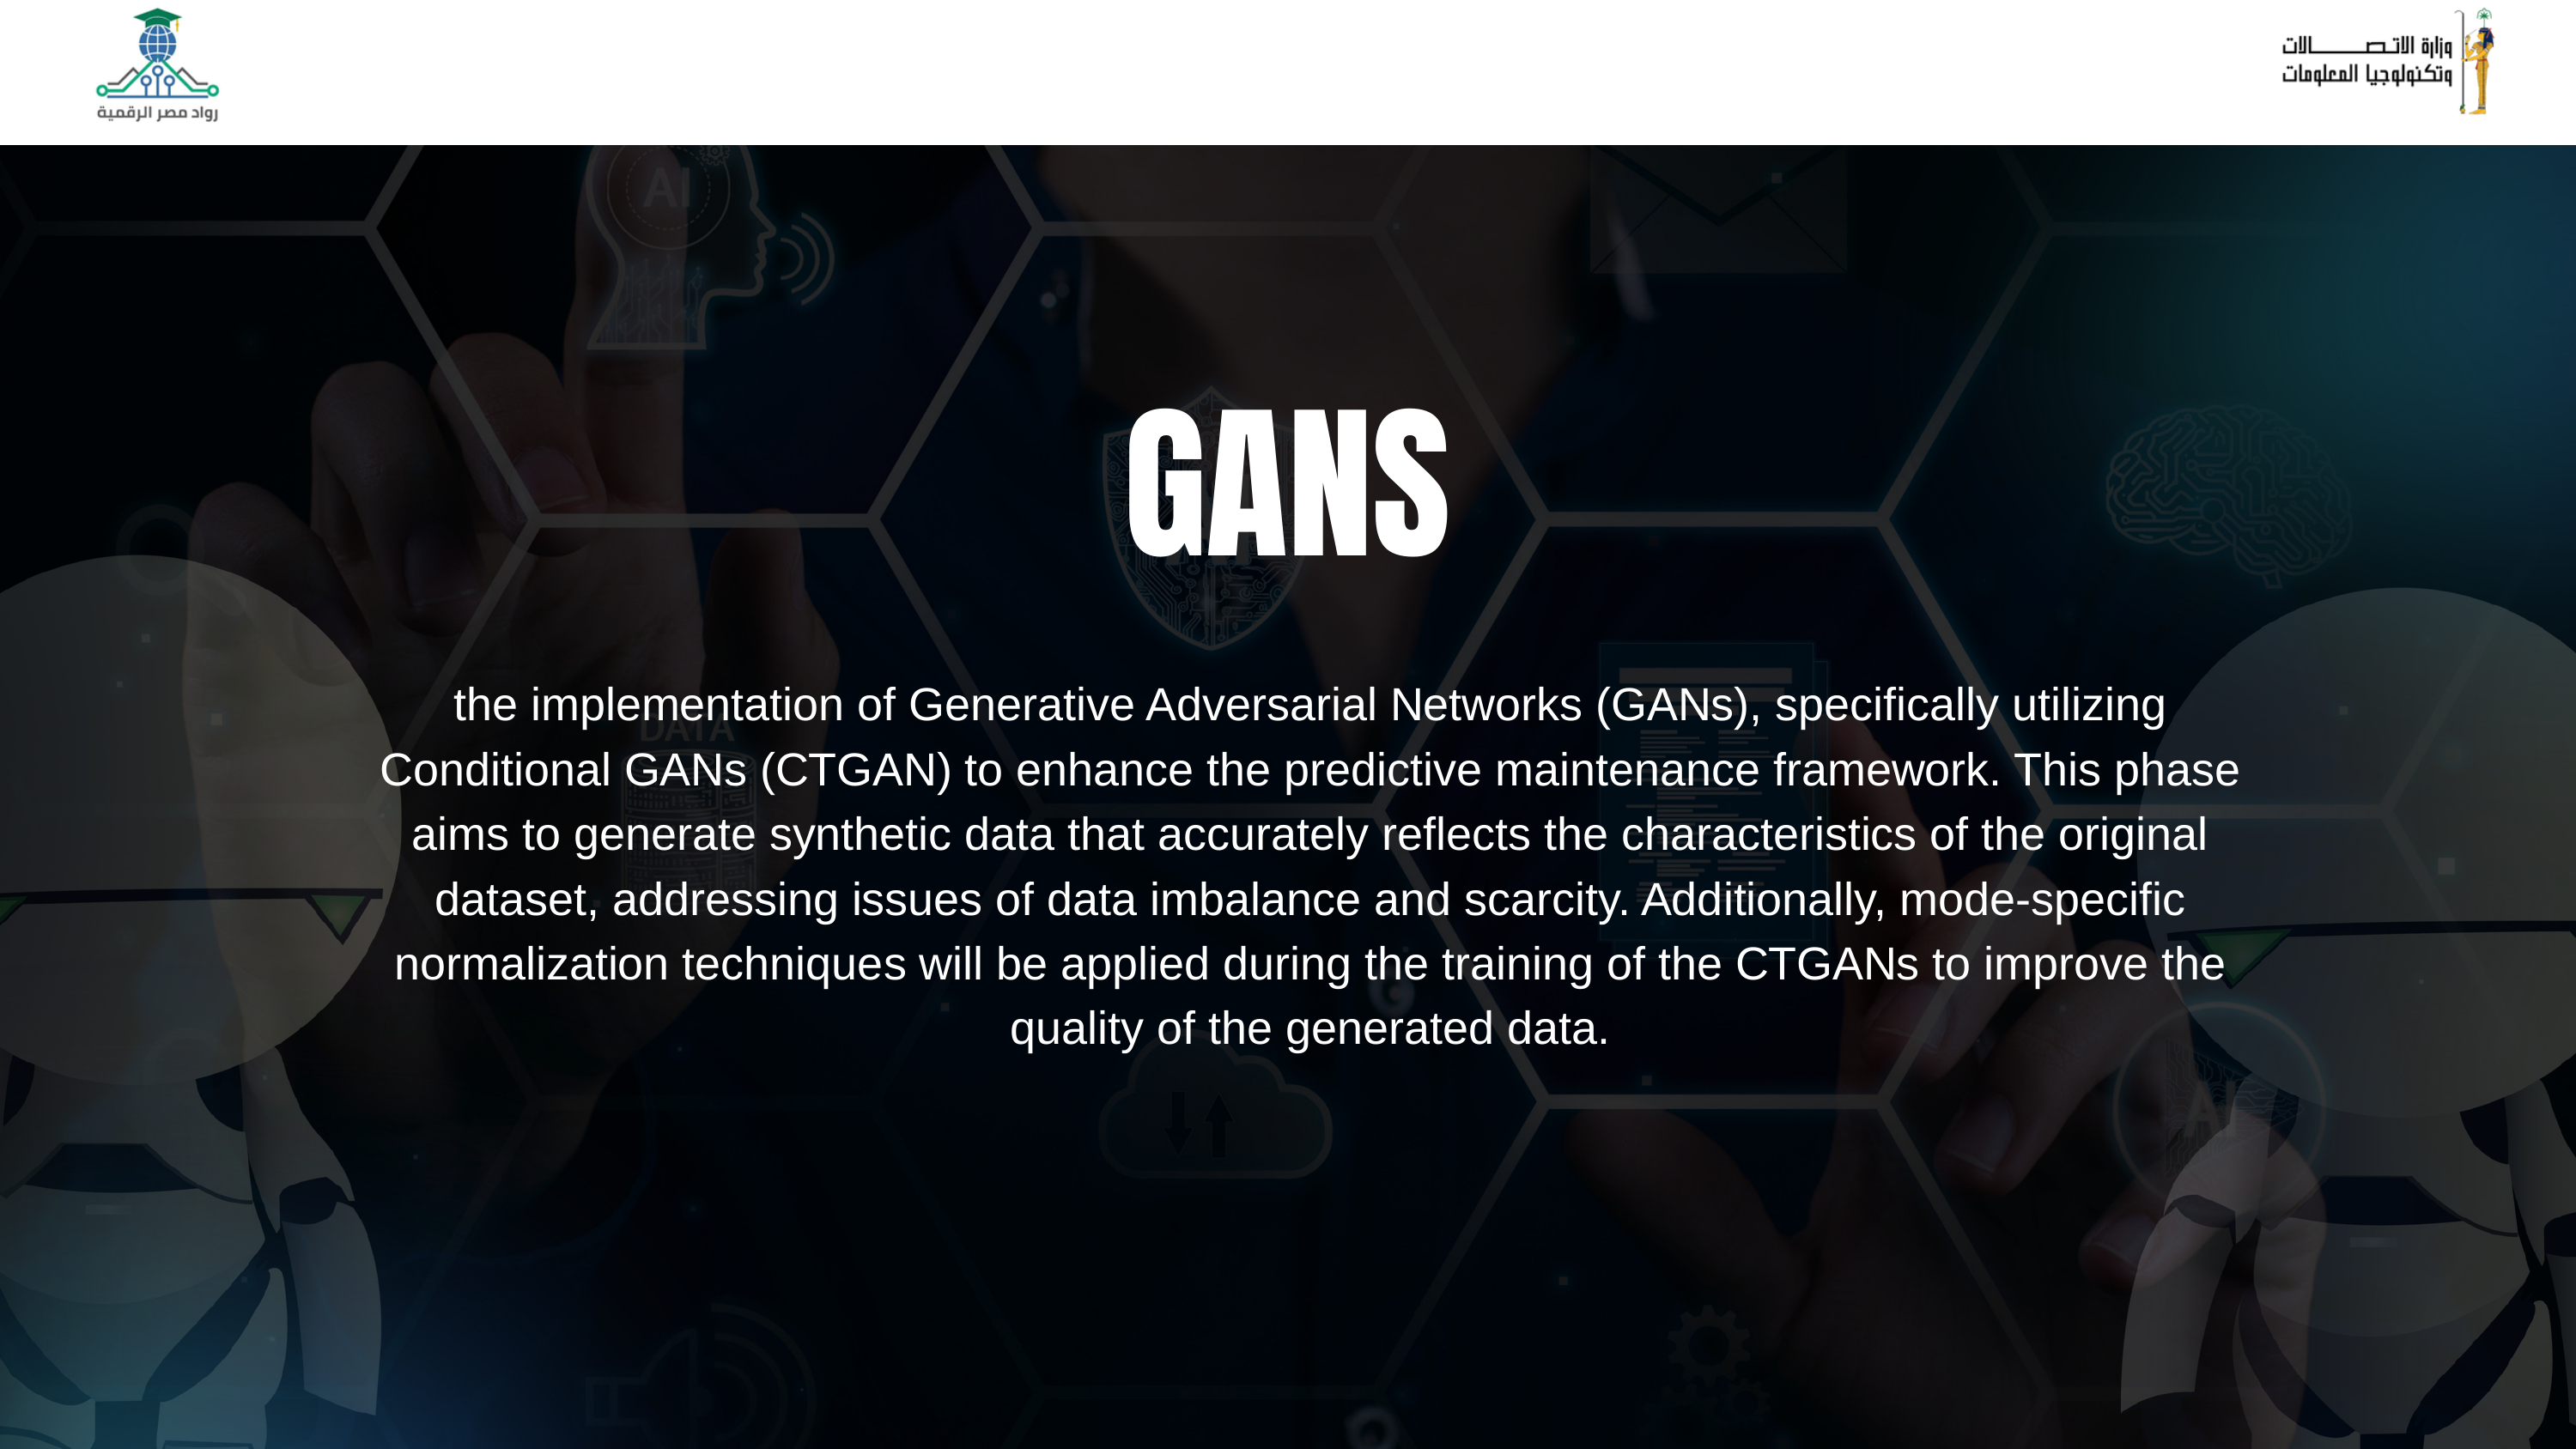

GANS

the implementation of Generative Adversarial Networks (GANs), specifically utilizing Conditional GANs (CTGAN) to enhance the predictive maintenance framework. This phase aims to generate synthetic data that accurately reflects the characteristics of the original dataset, addressing issues of data imbalance and scarcity. Additionally, mode-specific normalization techniques will be applied during the training of the CTGANs to improve the quality of the generated data.